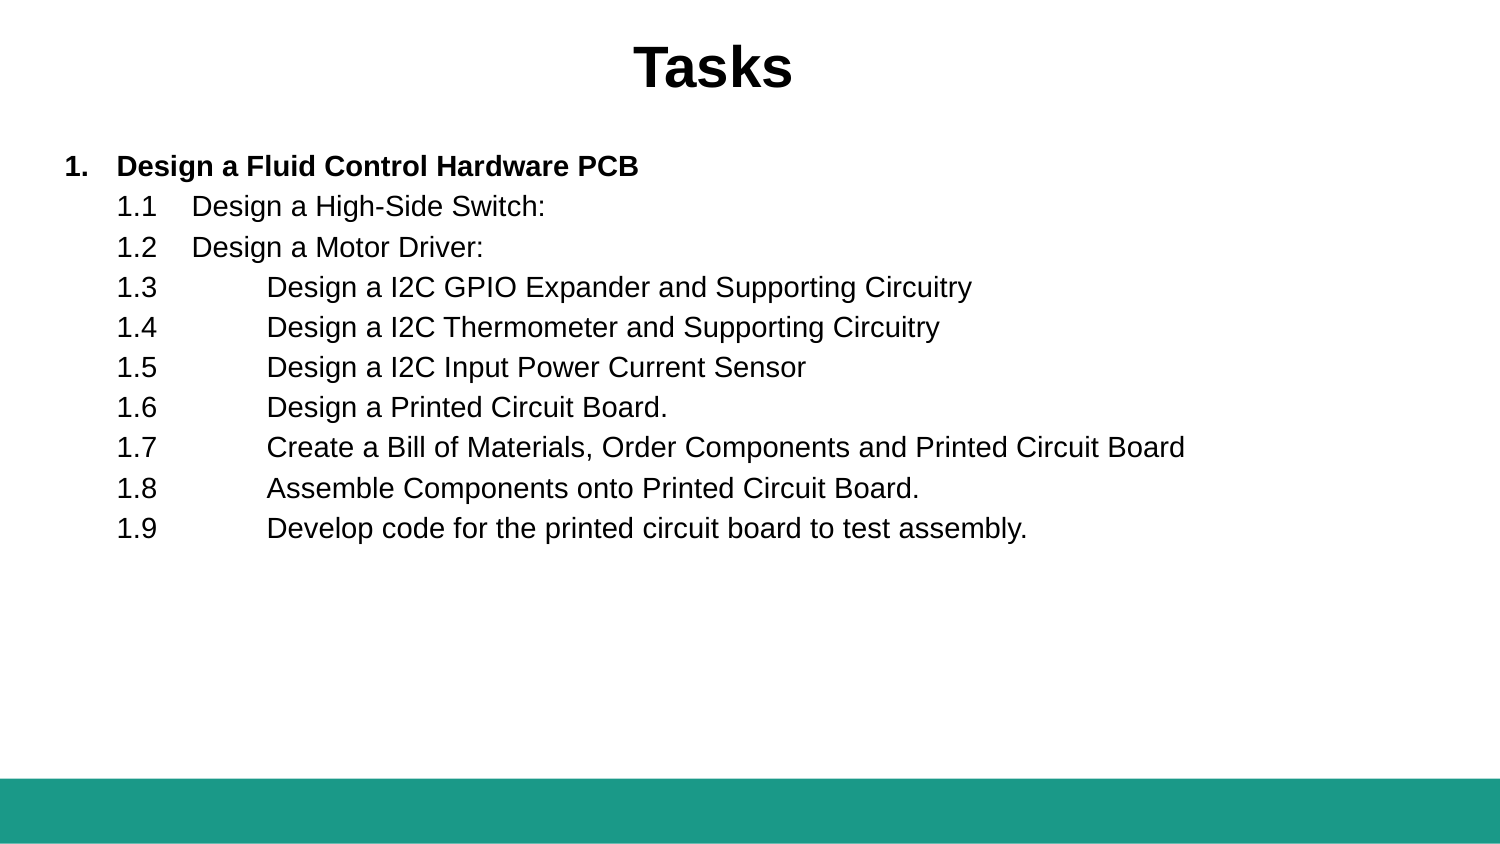

Tasks
Design a Fluid Control Hardware PCB
1.1	Design a High-Side Switch:
1.2	Design a Motor Driver:
1.3	Design a I2C GPIO Expander and Supporting Circuitry
1.4	Design a I2C Thermometer and Supporting Circuitry
1.5	Design a I2C Input Power Current Sensor
1.6	Design a Printed Circuit Board.
1.7	Create a Bill of Materials, Order Components and Printed Circuit Board
1.8	Assemble Components onto Printed Circuit Board.
1.9	Develop code for the printed circuit board to test assembly.